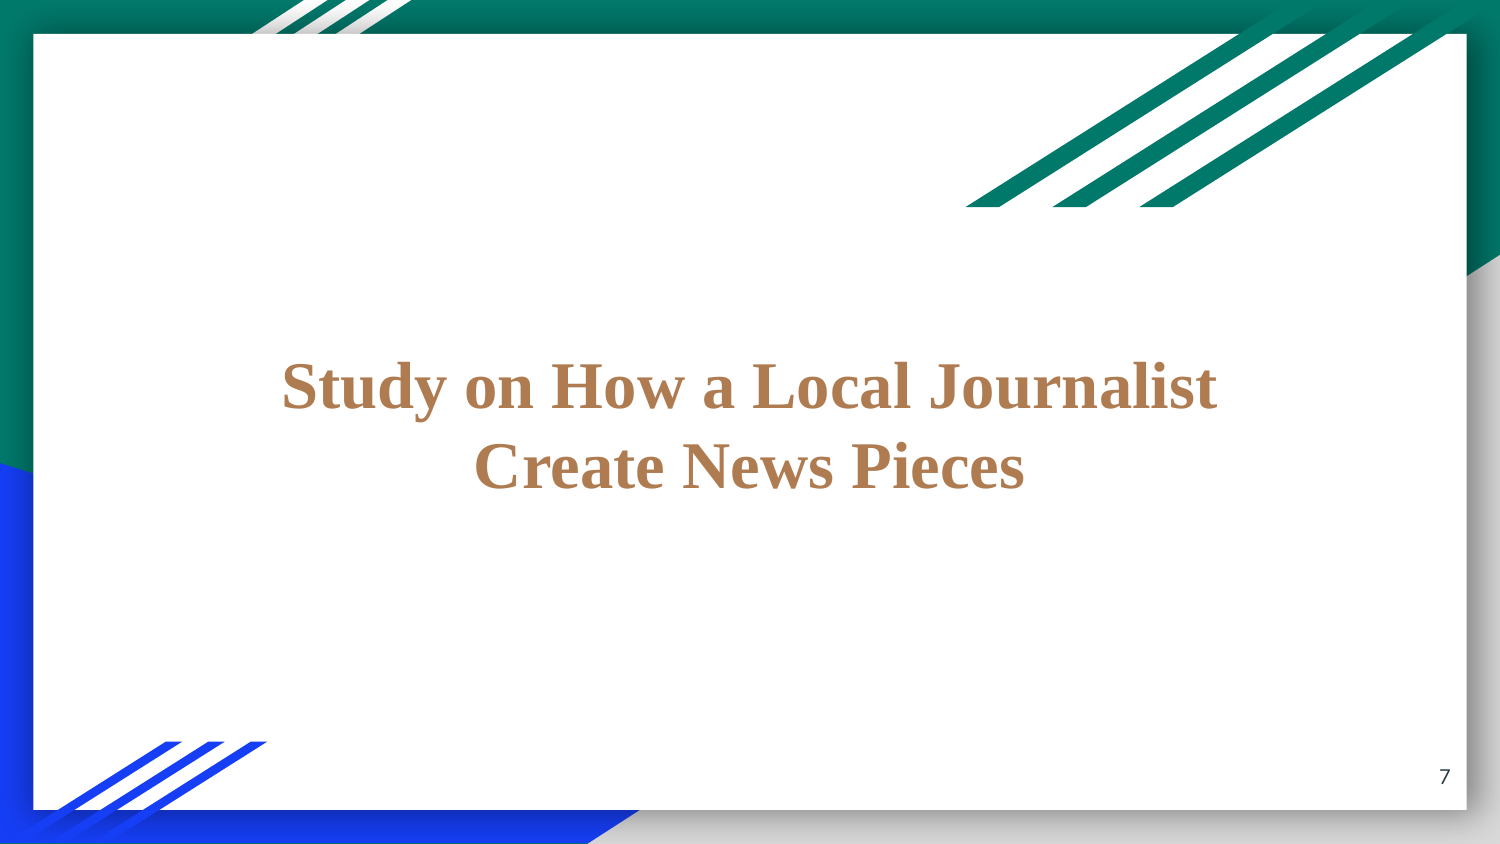

# Study on How a Local Journalist Create News Pieces
7